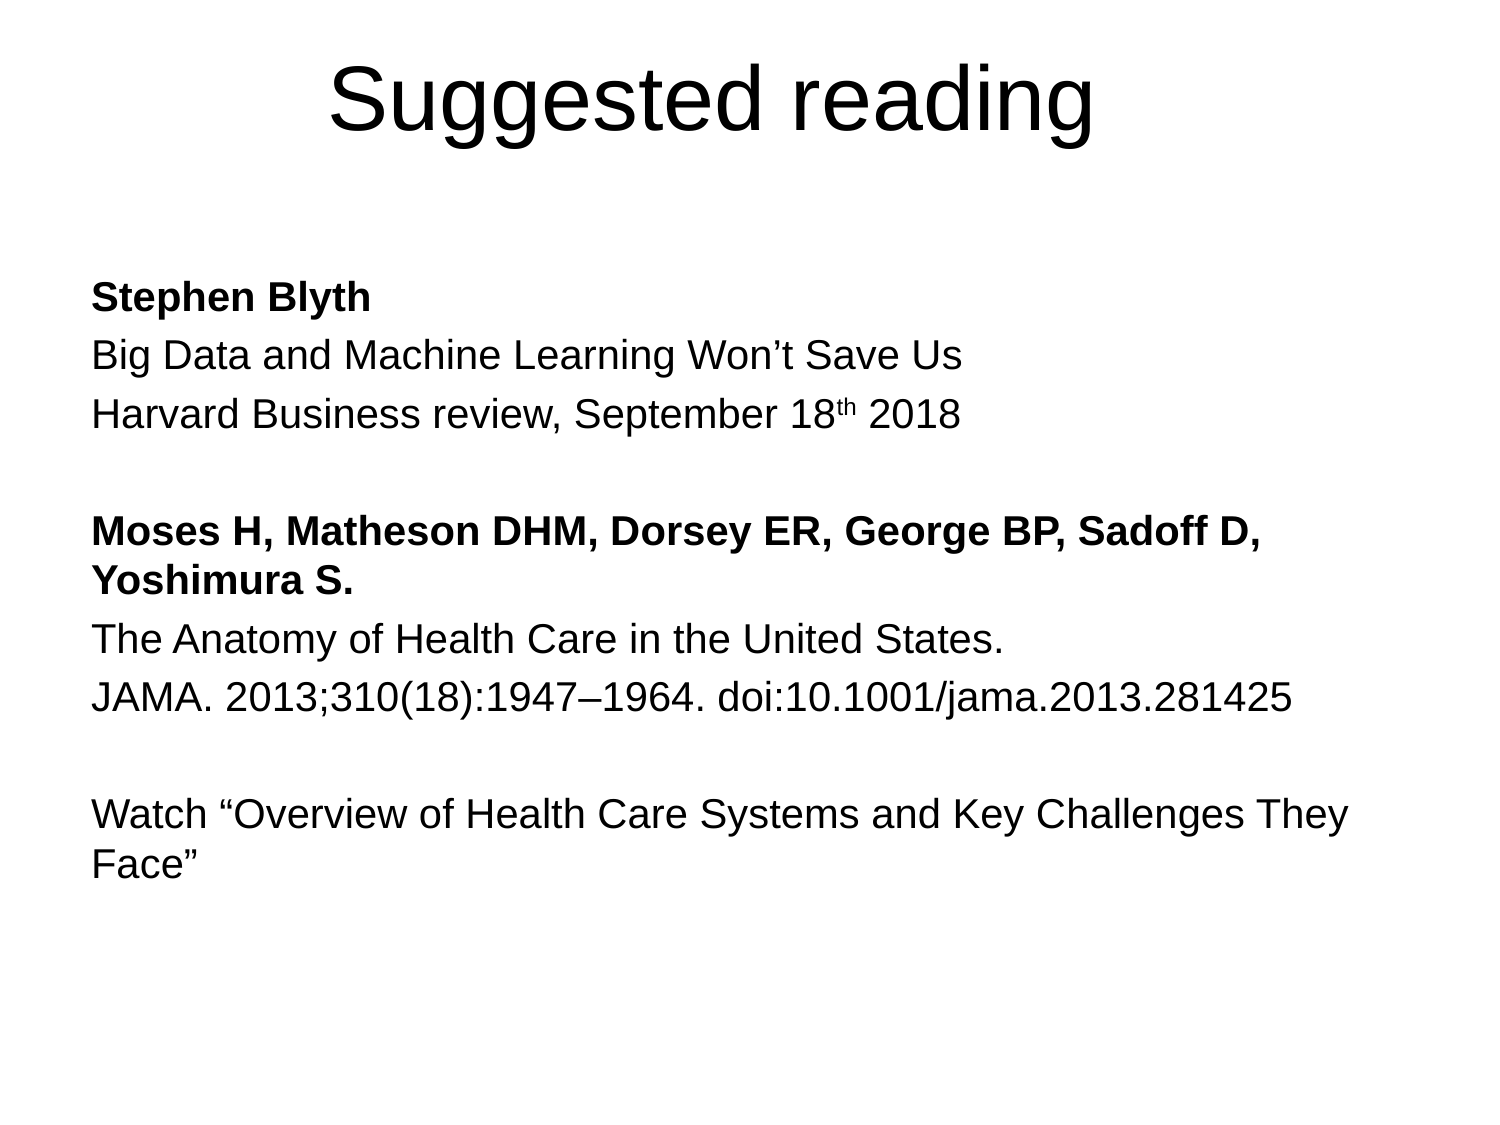

# Suggested reading
Stephen Blyth
Big Data and Machine Learning Won’t Save Us
Harvard Business review, September 18th 2018

Moses H, Matheson DHM, Dorsey ER, George BP, Sadoff D, Yoshimura S.
The Anatomy of Health Care in the United States.
JAMA. 2013;310(18):1947–1964. doi:10.1001/jama.2013.281425

Watch “Overview of Health Care Systems and Key Challenges They Face”